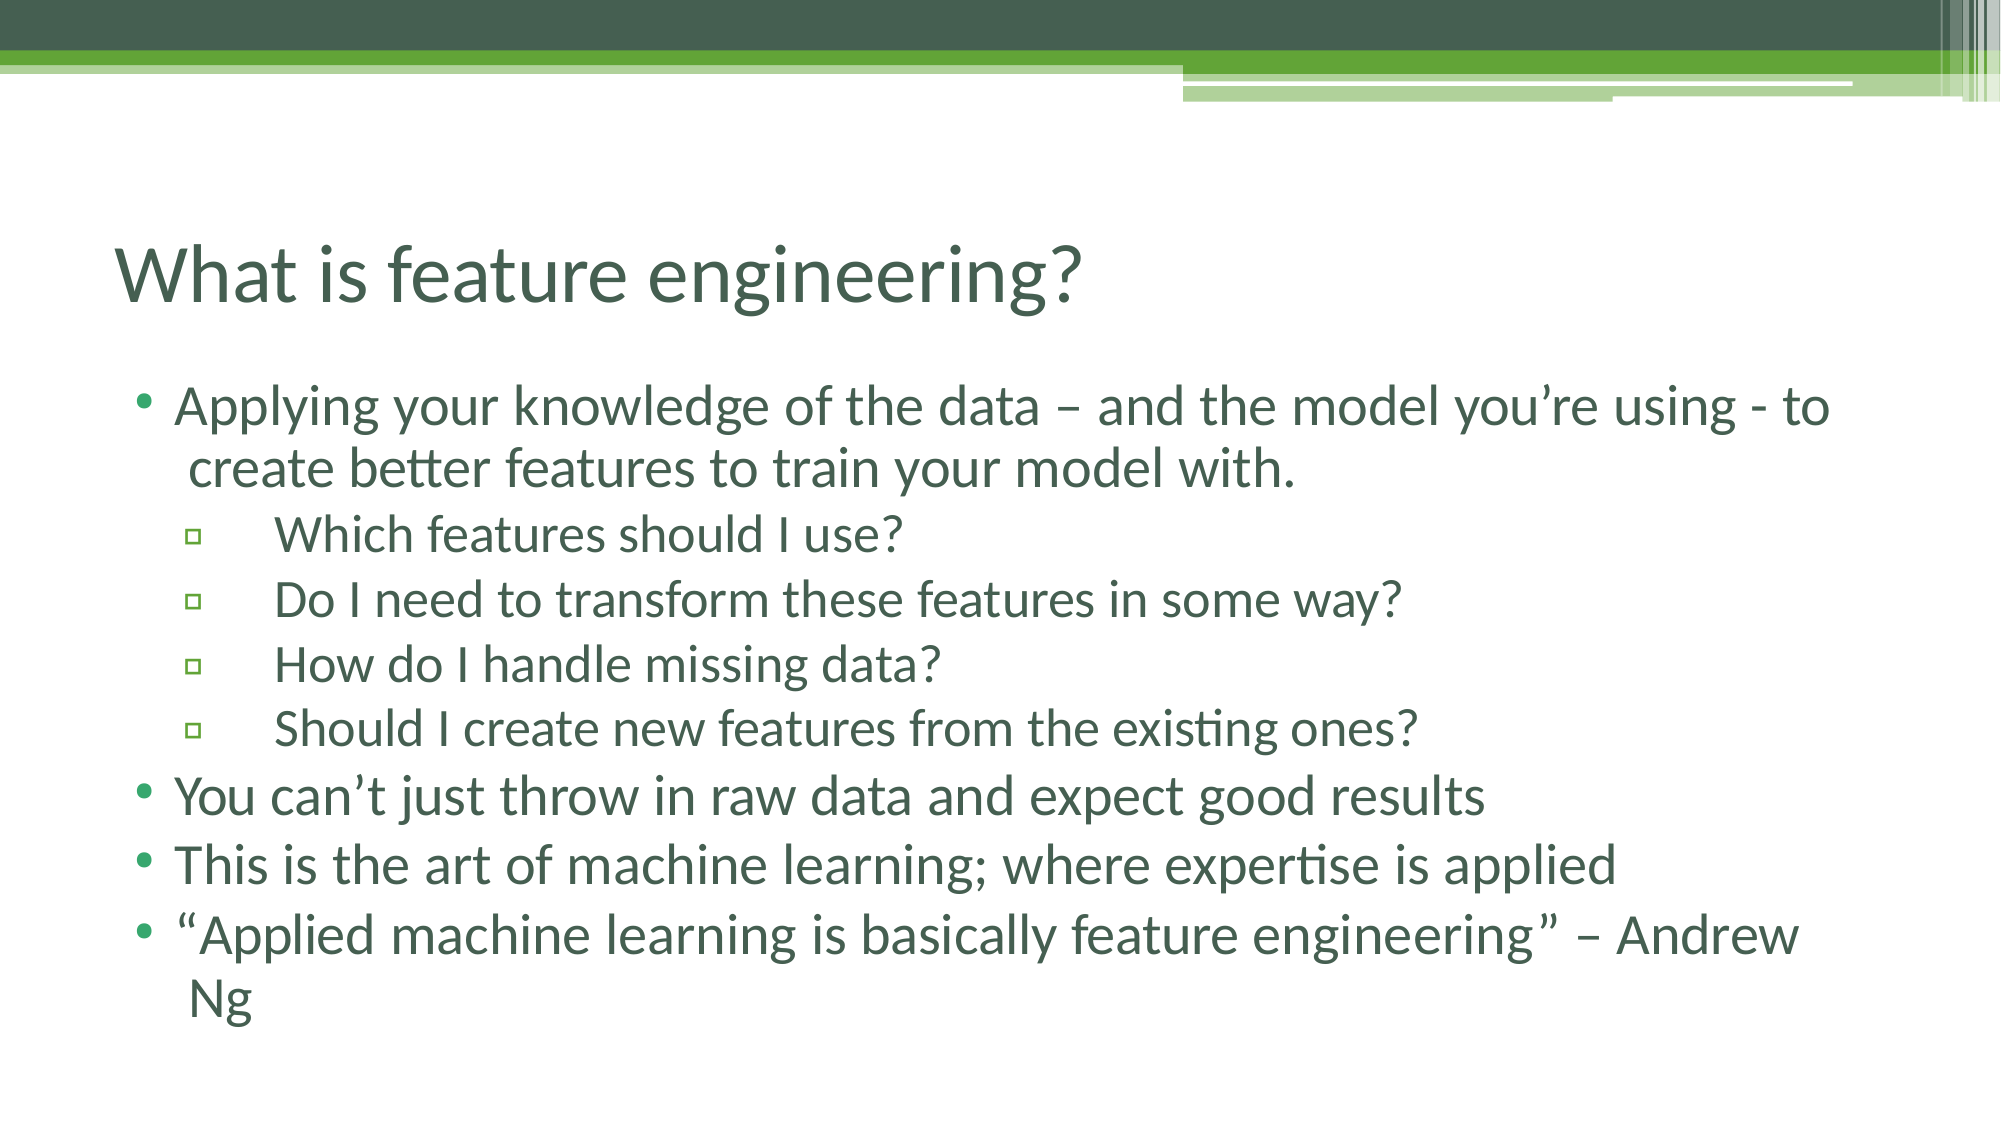

# What is feature engineering?
Applying your knowledge of the data – and the model you’re using - to  create better features to train your model with.
▫	Which features should I use?
▫	Do I need to transform these features in some way?
▫	How do I handle missing data?
▫	Should I create new features from the existing ones?
You can’t just throw in raw data and expect good results
This is the art of machine learning; where expertise is applied
“Applied machine learning is basically feature engineering” – Andrew  Ng